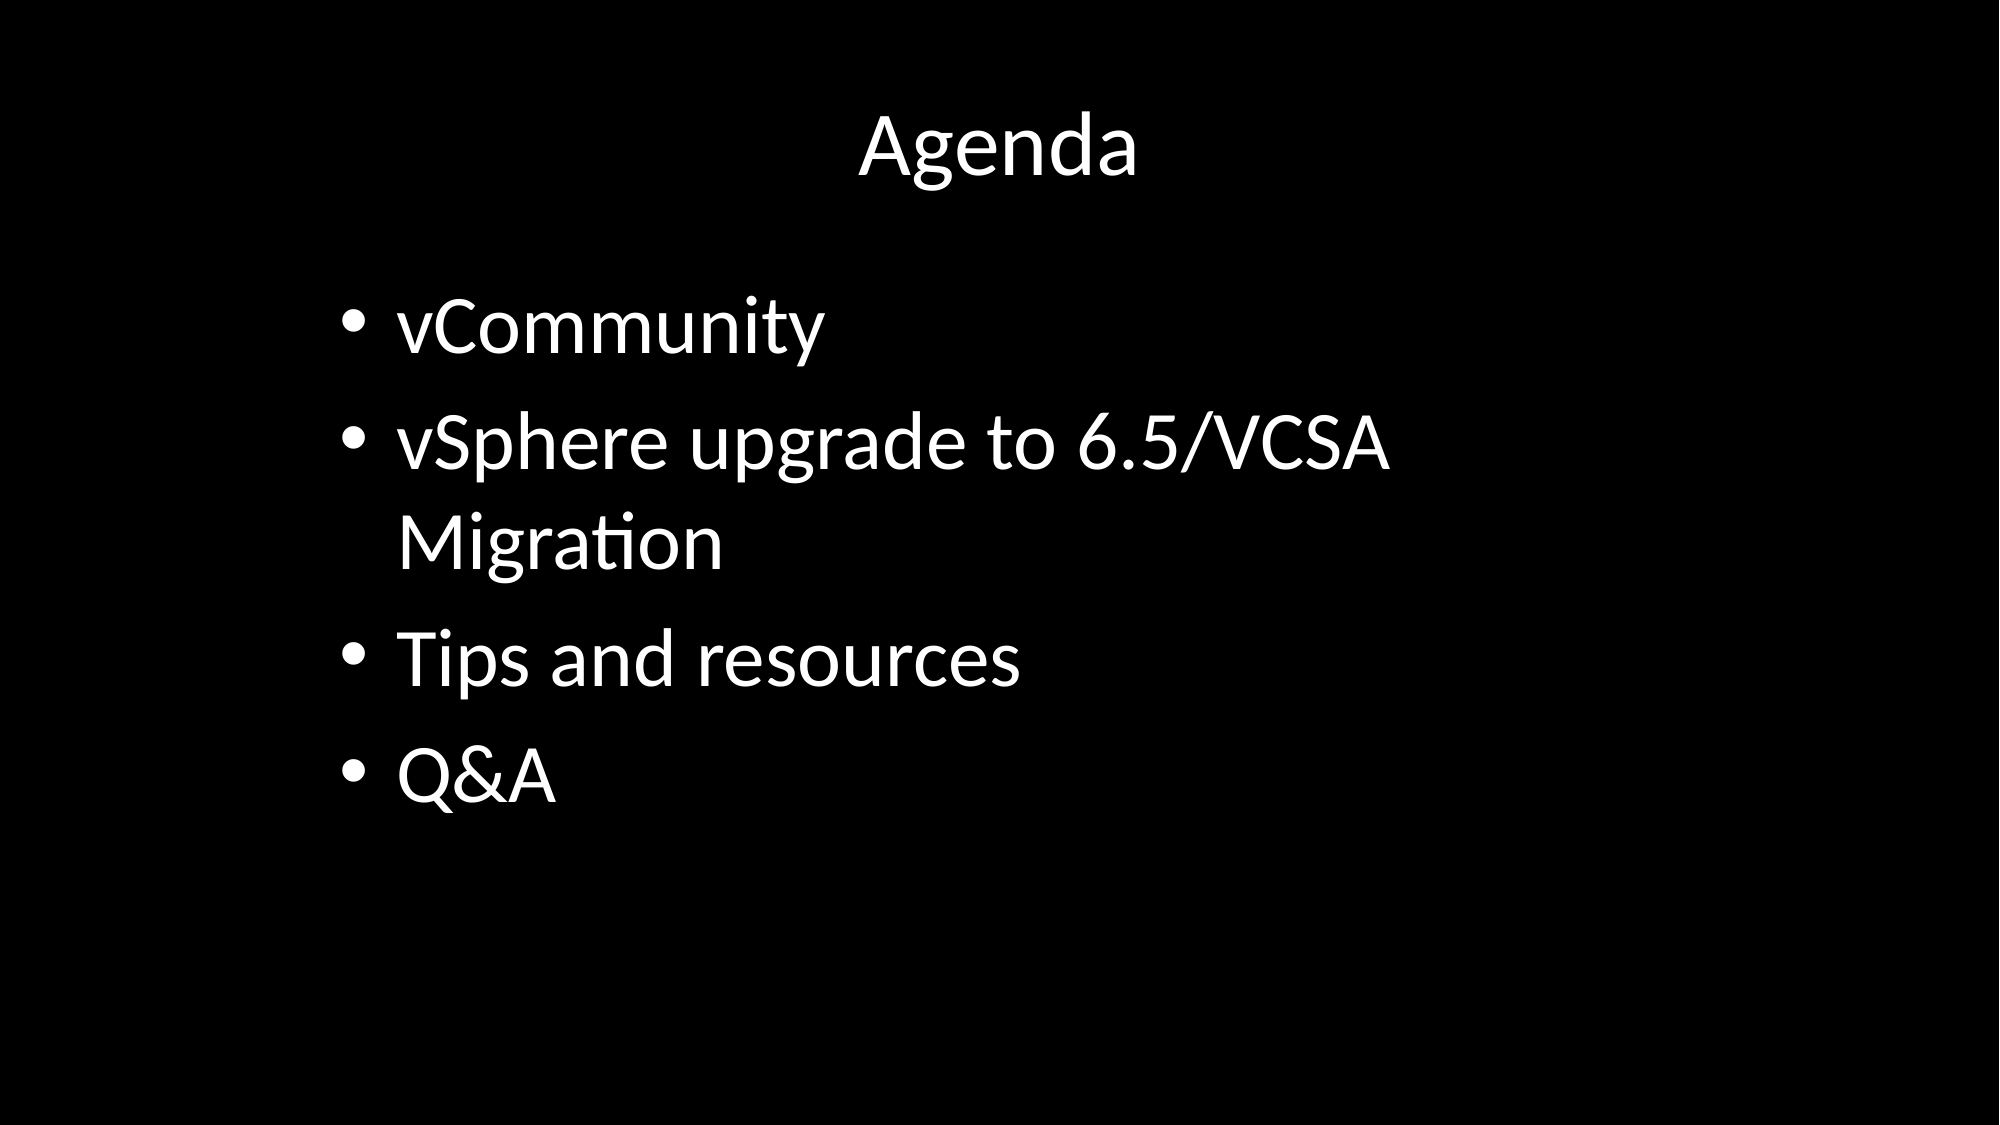

# Agenda
vCommunity
vSphere upgrade to 6.5/VCSA Migration
Tips and resources
Q&A